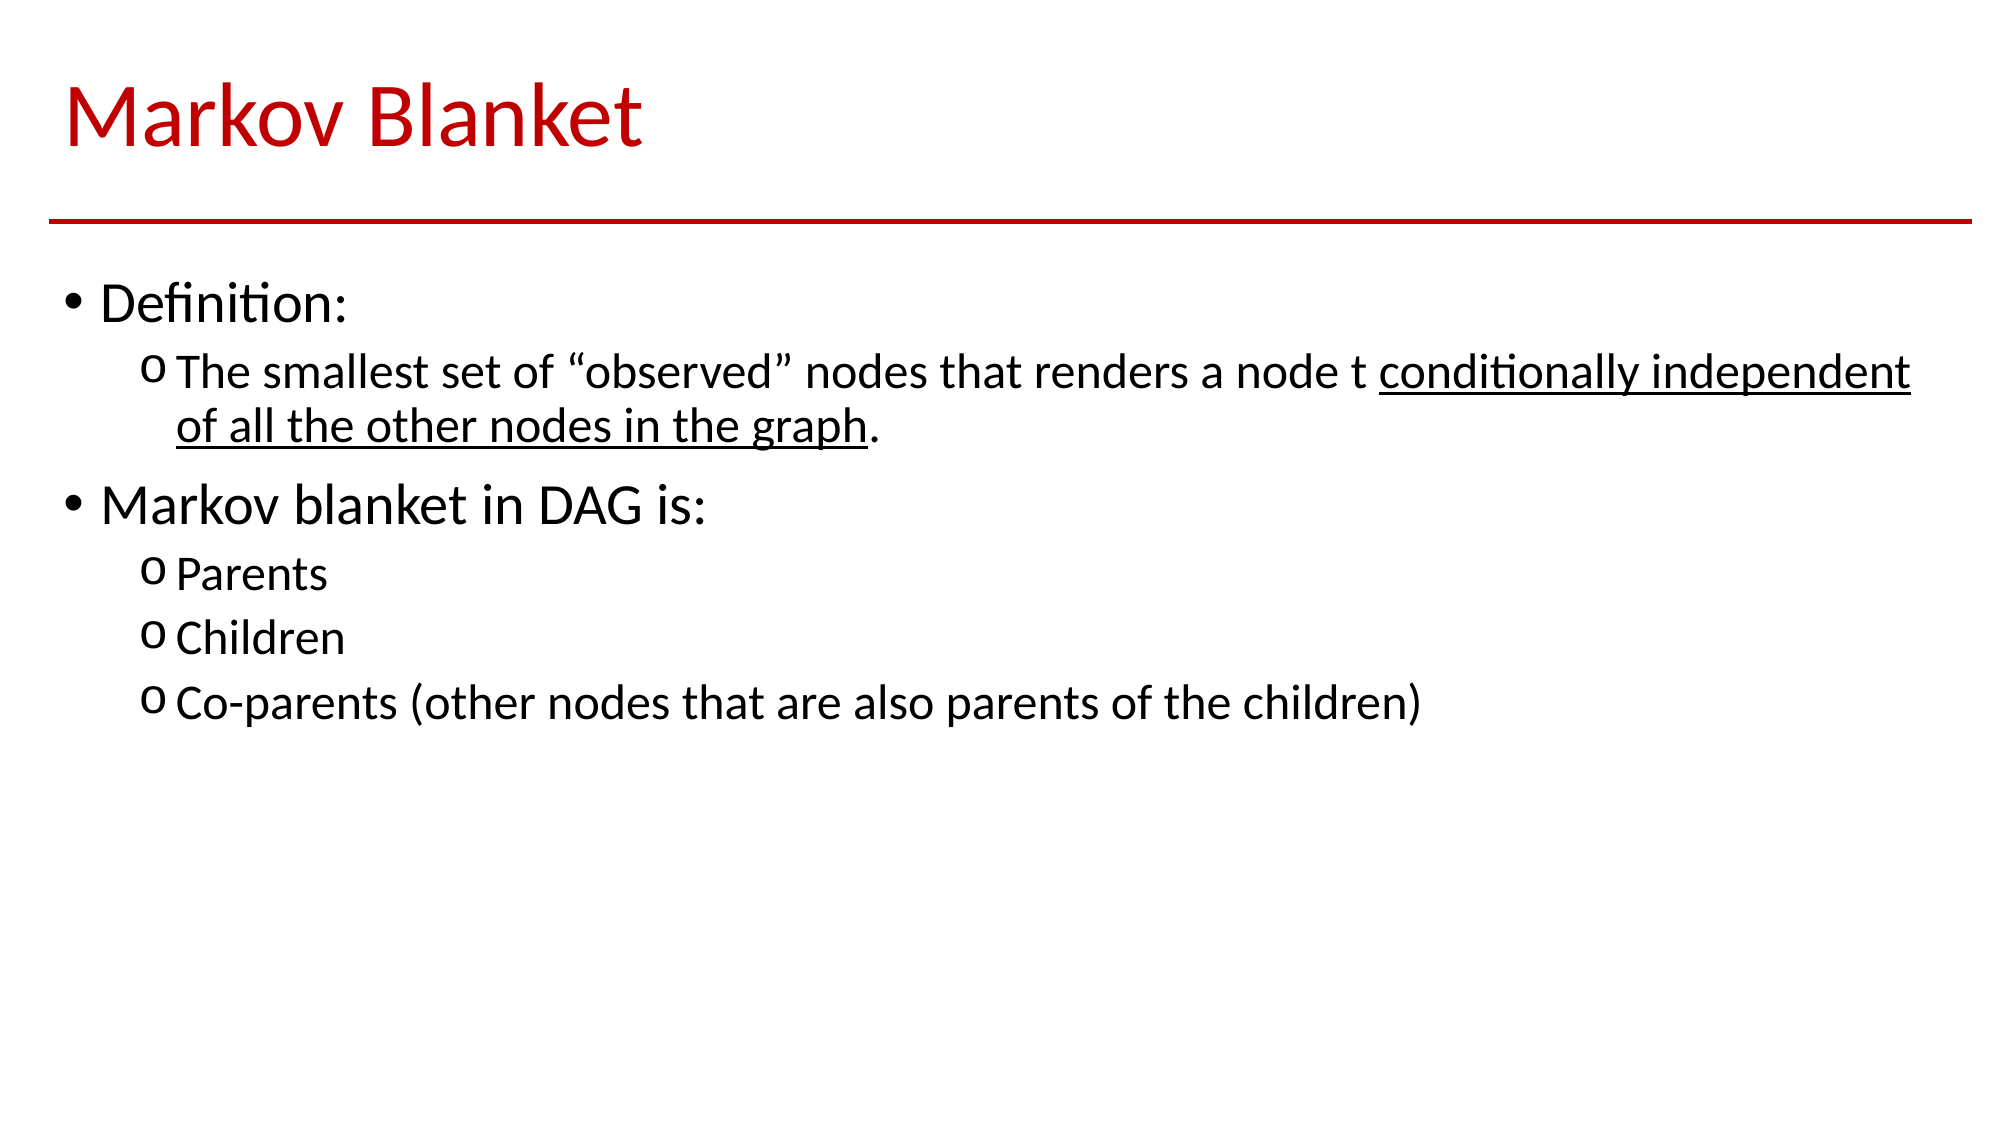

# Markov Blanket
Definition:
The smallest set of “observed” nodes that renders a node t conditionally independent of all the other nodes in the graph.
Markov blanket in DAG is:
Parents
Children
Co-parents (other nodes that are also parents of the children)